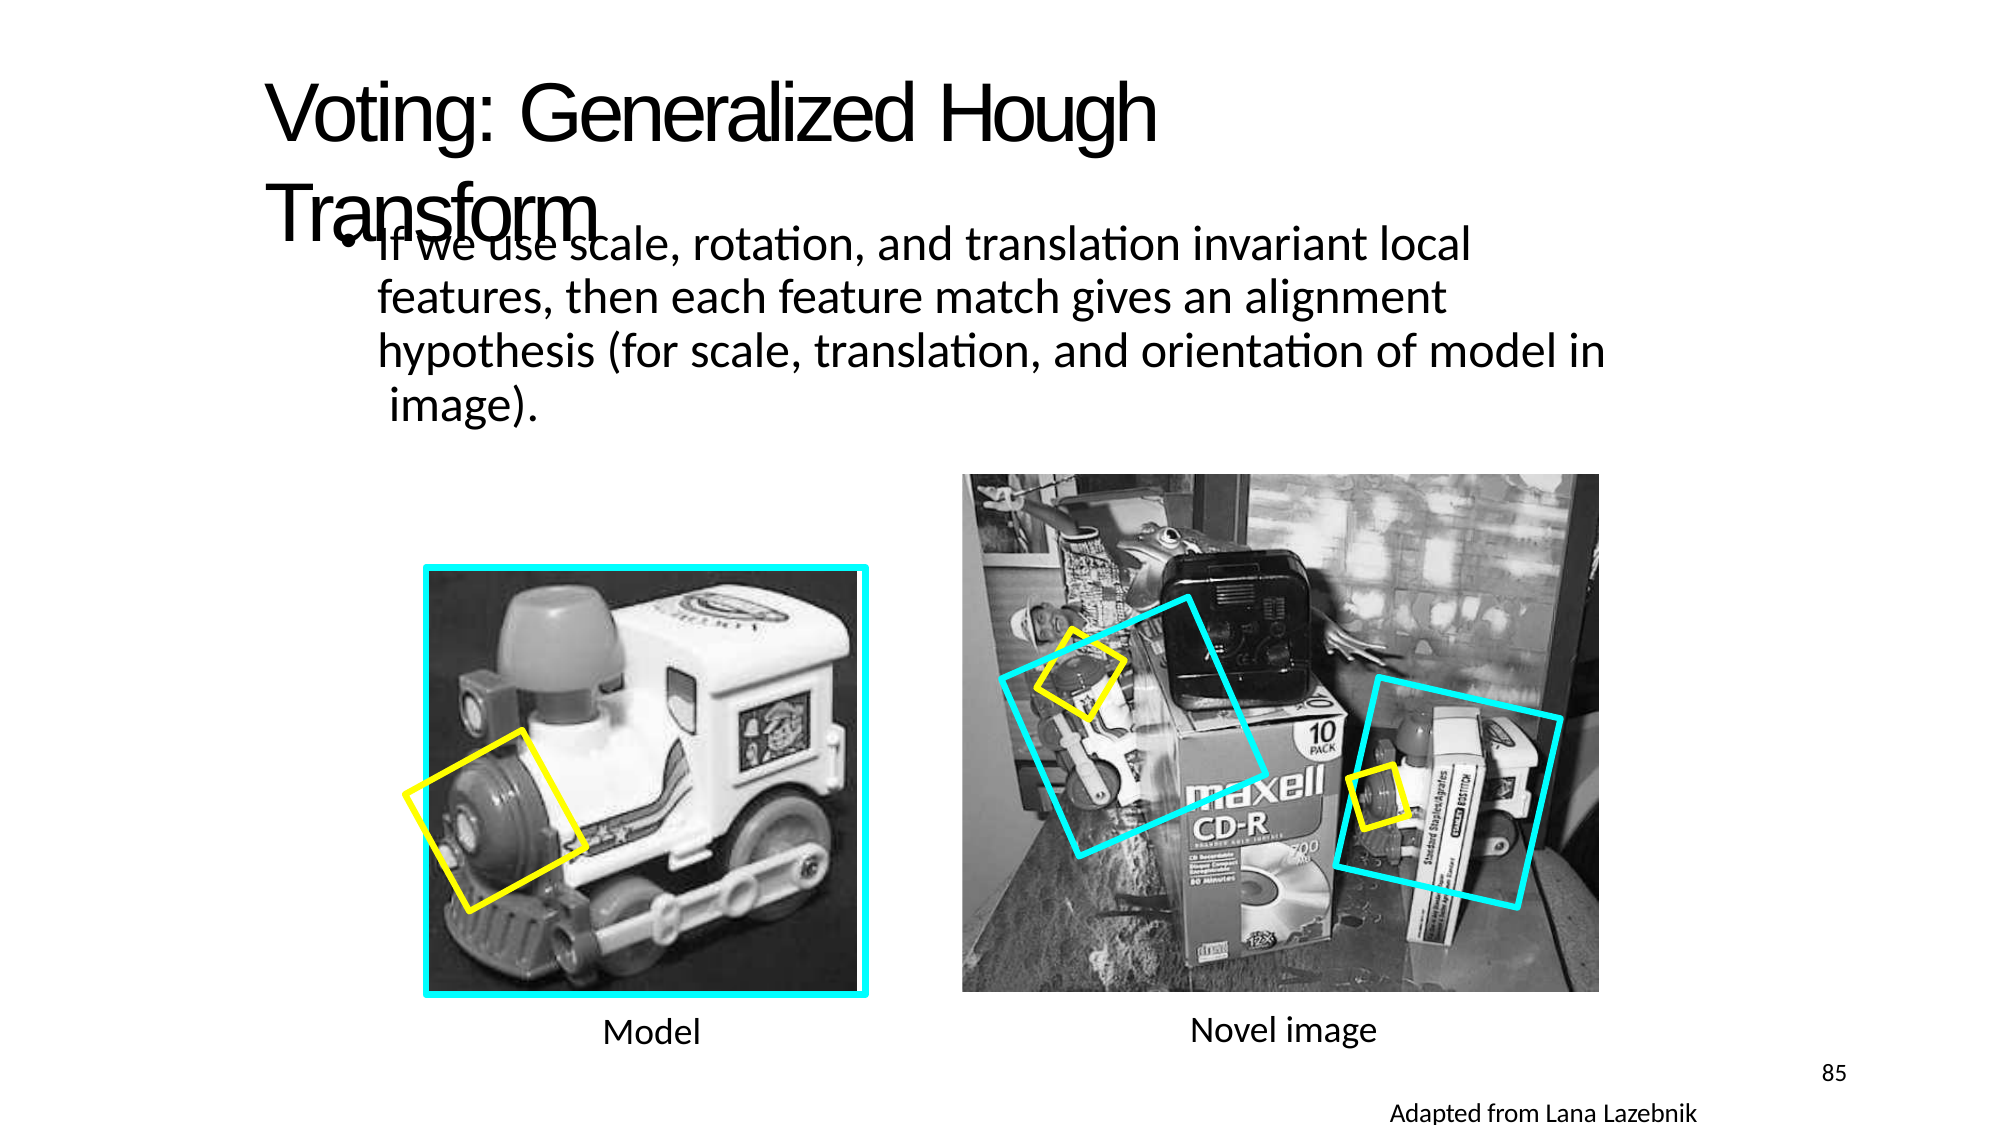

# Voting: Generalized Hough Transform
If we use scale, rotation, and translation invariant local  features, then each feature match gives an alignment  hypothesis (for scale, translation, and orientation of model in  image).

Novel image
Model
85
Adapted from Lana Lazebnik